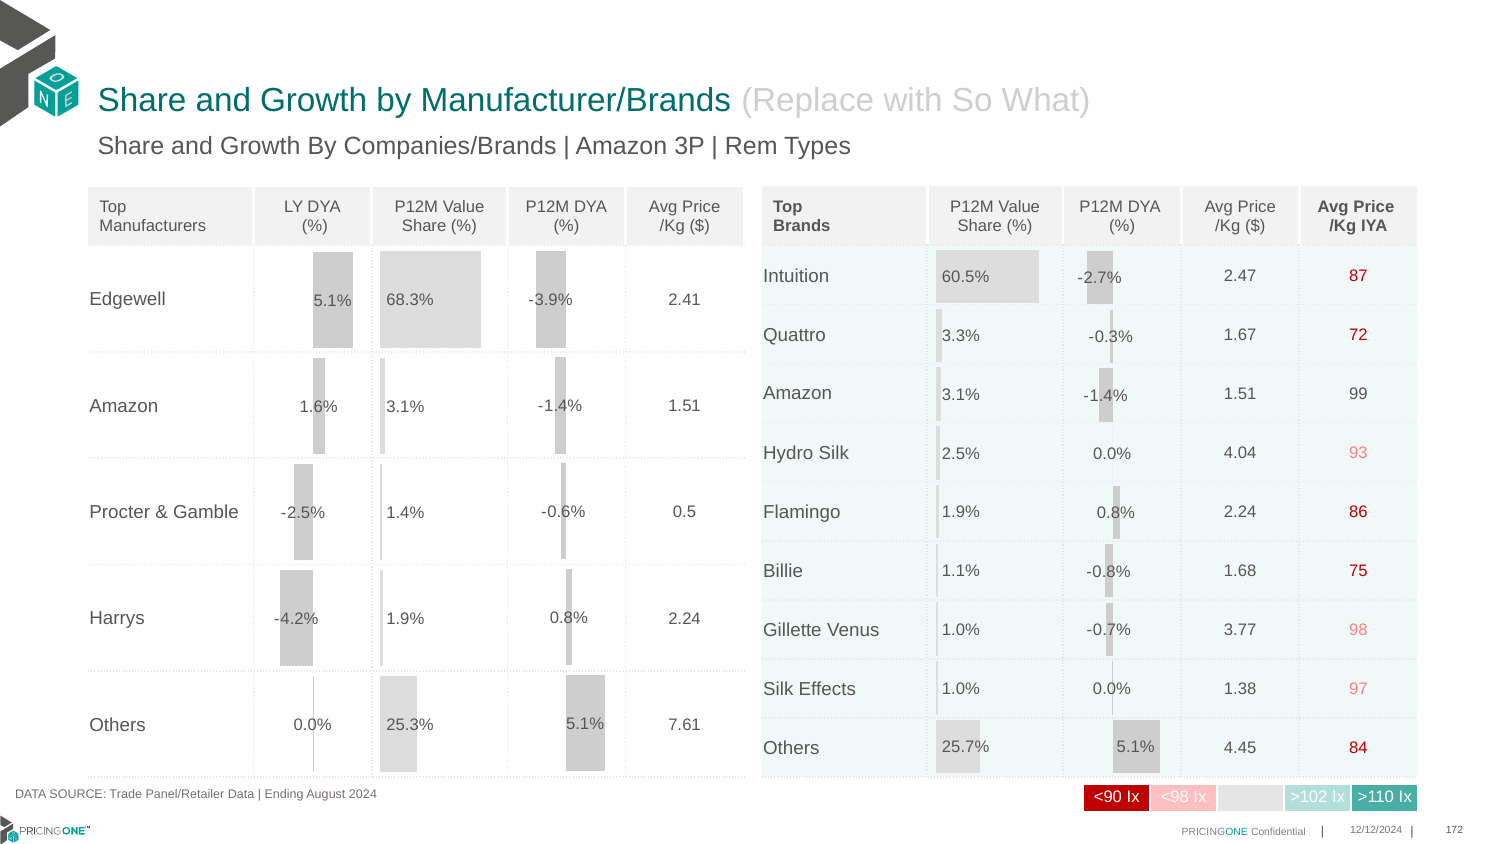

# Share and Growth by Manufacturer/Brands (Replace with So What)

Share and Growth By Companies/Brands | Amazon 3P | Rem Types
| Top Brands | P12M Value Share (%) | P12M DYA (%) | Avg Price /Kg ($) | Avg Price /Kg IYA |
| --- | --- | --- | --- | --- |
| Intuition |  |  | 2.47 | 87 |
| Quattro |  |  | 1.67 | 72 |
| Amazon |  |  | 1.51 | 99 |
| Hydro Silk |  |  | 4.04 | 93 |
| Flamingo |  |  | 2.24 | 86 |
| Billie |  |  | 1.68 | 75 |
| Gillette Venus |  |  | 3.77 | 98 |
| Silk Effects |  |  | 1.38 | 97 |
| Others |  |  | 4.45 | 84 |
| Top Manufacturers | LY DYA (%) | P12M Value Share (%) | P12M DYA (%) | Avg Price /Kg ($) |
| --- | --- | --- | --- | --- |
| Edgewell |  |  |  | 2.41 |
| Amazon |  |  |  | 1.51 |
| Procter & Gamble |  |  |  | 0.5 |
| Harrys |  |  |  | 2.24 |
| Others |  |  |  | 7.61 |

### Chart

| Category | Share DYA P12M |
|---|---|
| None | -0.03891403407882421 |

### Chart

| Category | Value Share P12M |
|---|---|
| None | 0.6831507265545408 |

### Chart

| Category | Share DYA LY |
|---|---|
| None | 0.051090233914601324 |

### Chart

| Category | Value Share |
|---|---|
| None | 0.6046734526086257 |

### Chart

| Category | Share DYA |
|---|---|
| None | -0.02717181104446631 |
DATA SOURCE: Trade Panel/Retailer Data | Ending August 2024
| <90 Ix | <98 Ix |  | >102 Ix | >110 Ix |
| --- | --- | --- | --- | --- |

12/12/2024
172